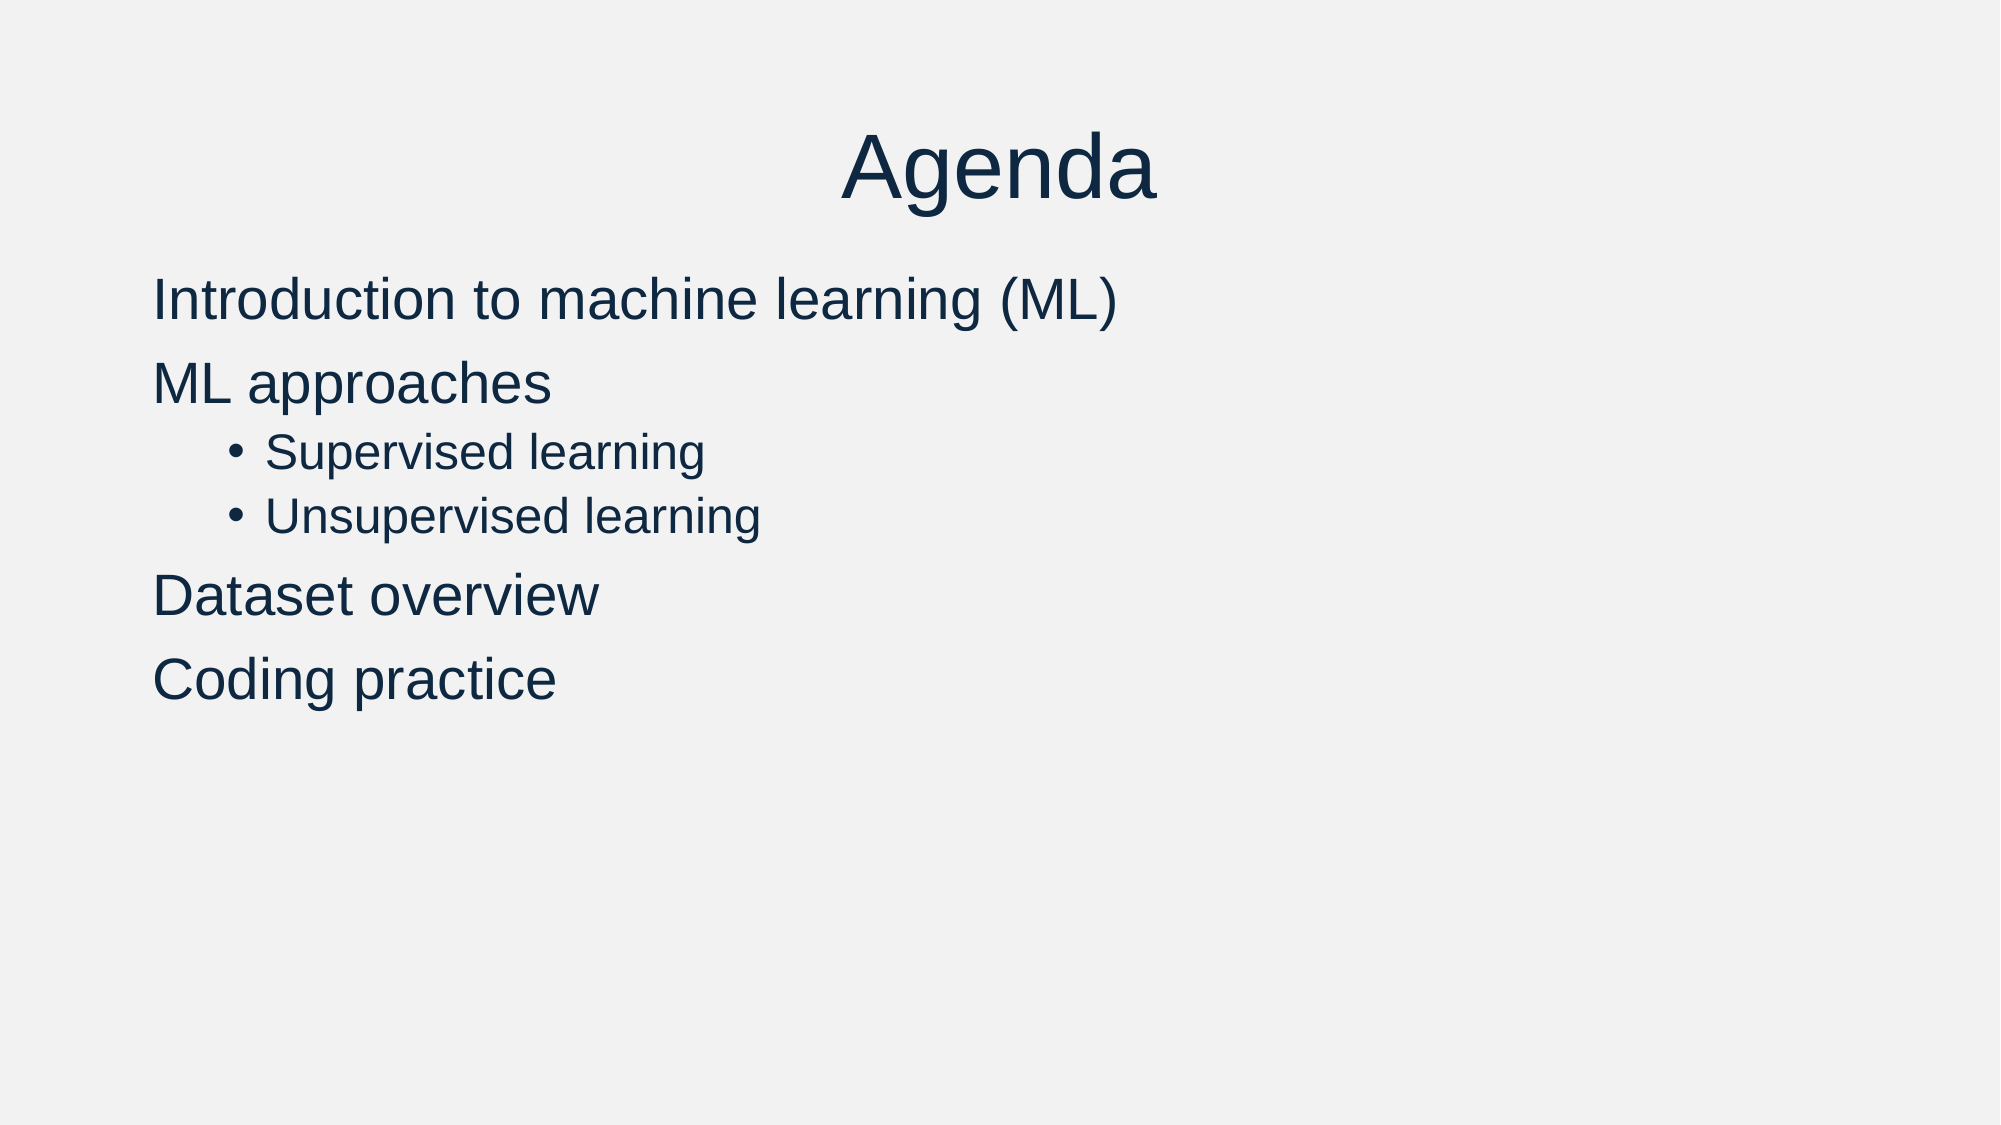

# Agenda
Introduction to machine learning (ML)
ML approaches
Supervised learning
Unsupervised learning
Dataset overview
Coding practice